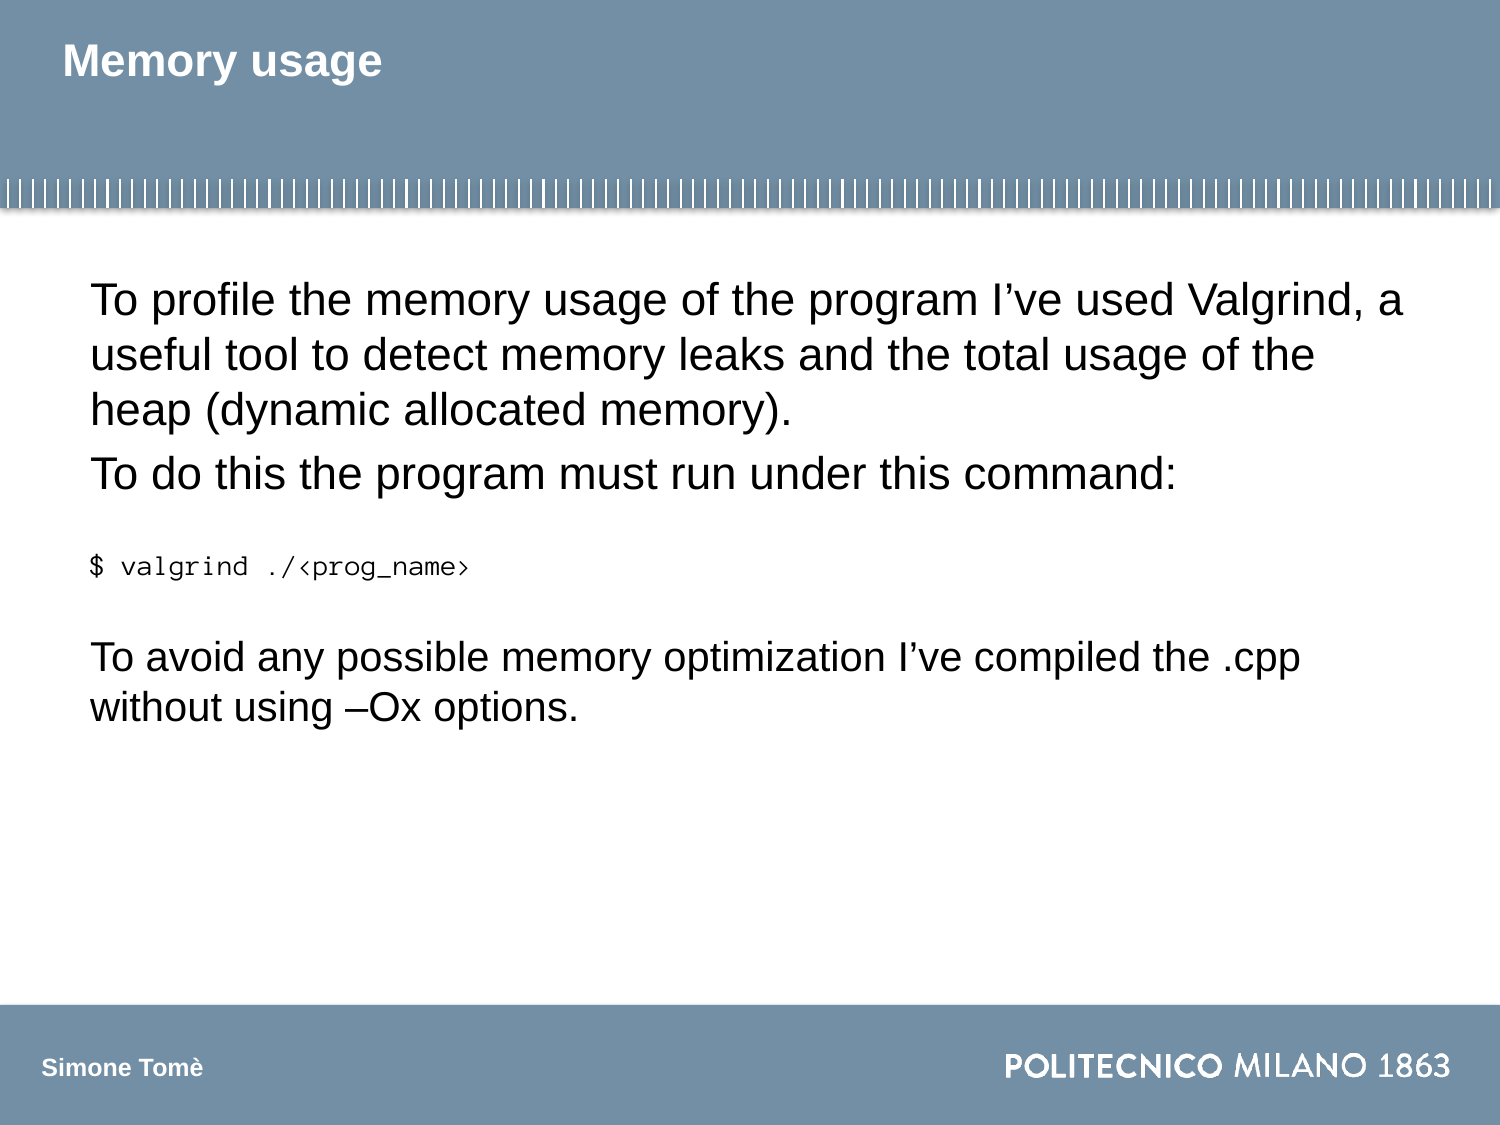

# Memory usage
To profile the memory usage of the program I’ve used Valgrind, a useful tool to detect memory leaks and the total usage of the heap (dynamic allocated memory).
To do this the program must run under this command:

$ valgrind ./<prog_name>

To avoid any possible memory optimization I’ve compiled the .cpp without using –Ox options.